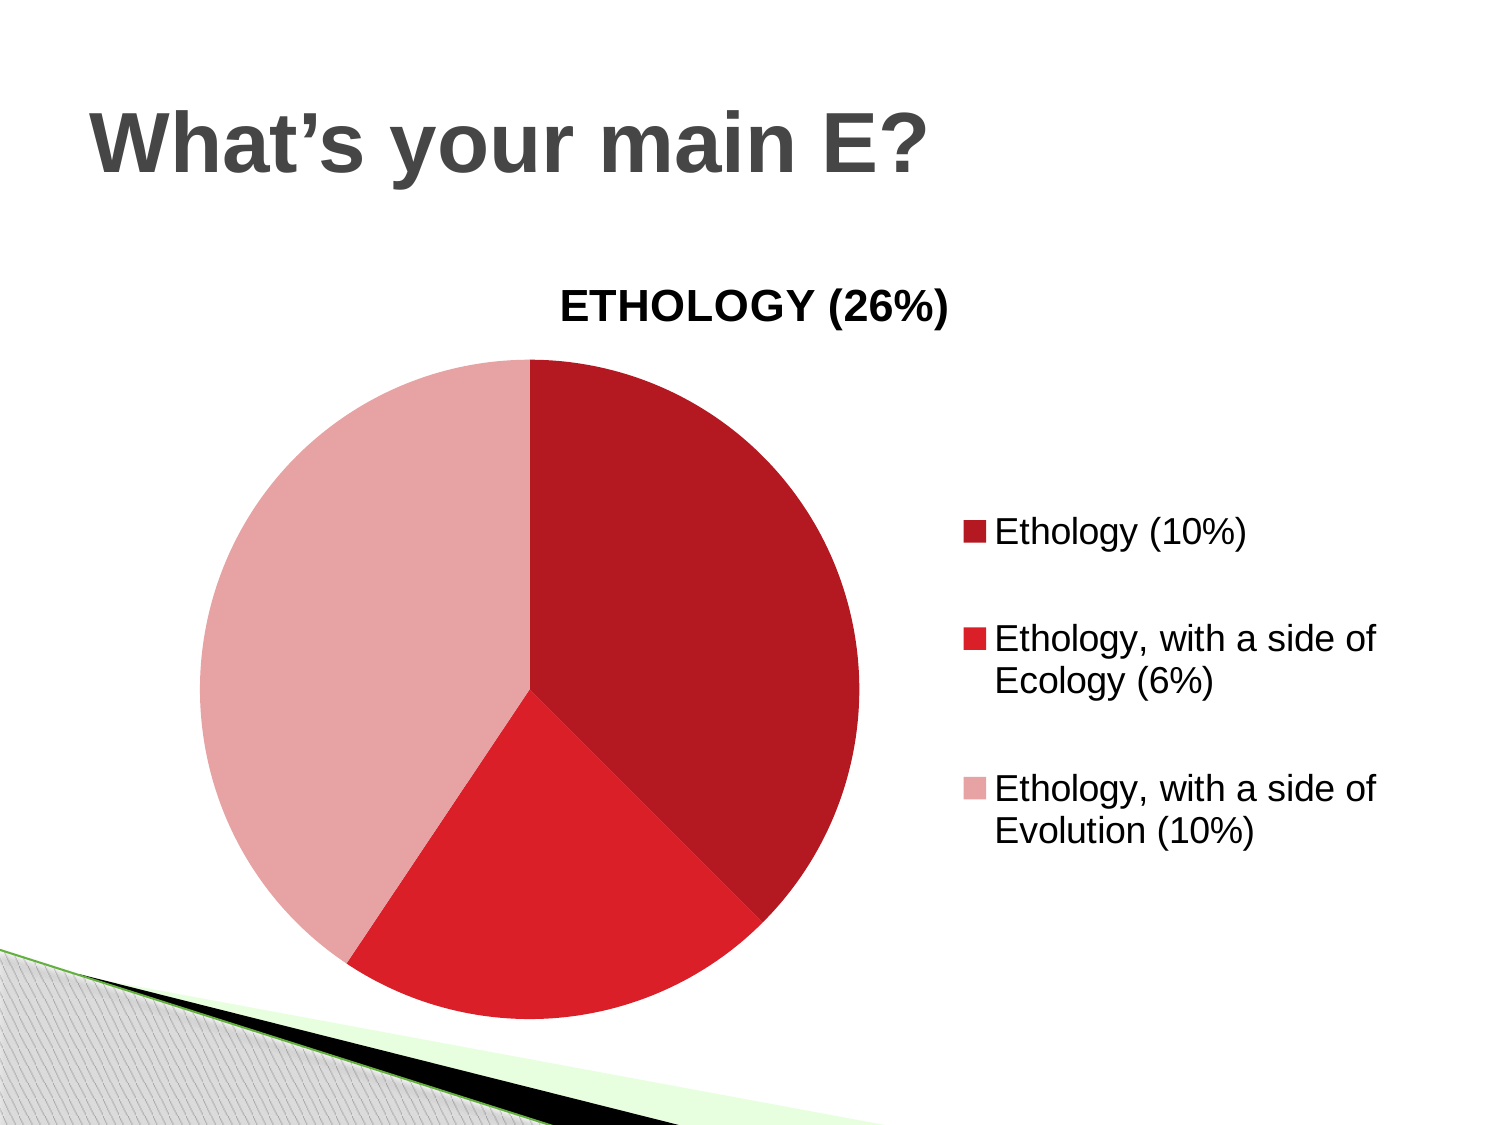

# What’s your main E?

### Chart:

| Category | ETHOLOGY (26%) | Column1 |
|---|---|---|
| Ethology (10%) | 12.0 | 0.09917355371900821 |
| Ethology, with a side of Ecology (6%) | 7.0 | 0.0578512396694215 |
| Ethology, with a side of Evolution (10%) | 13.0 | 0.107438016528926 |